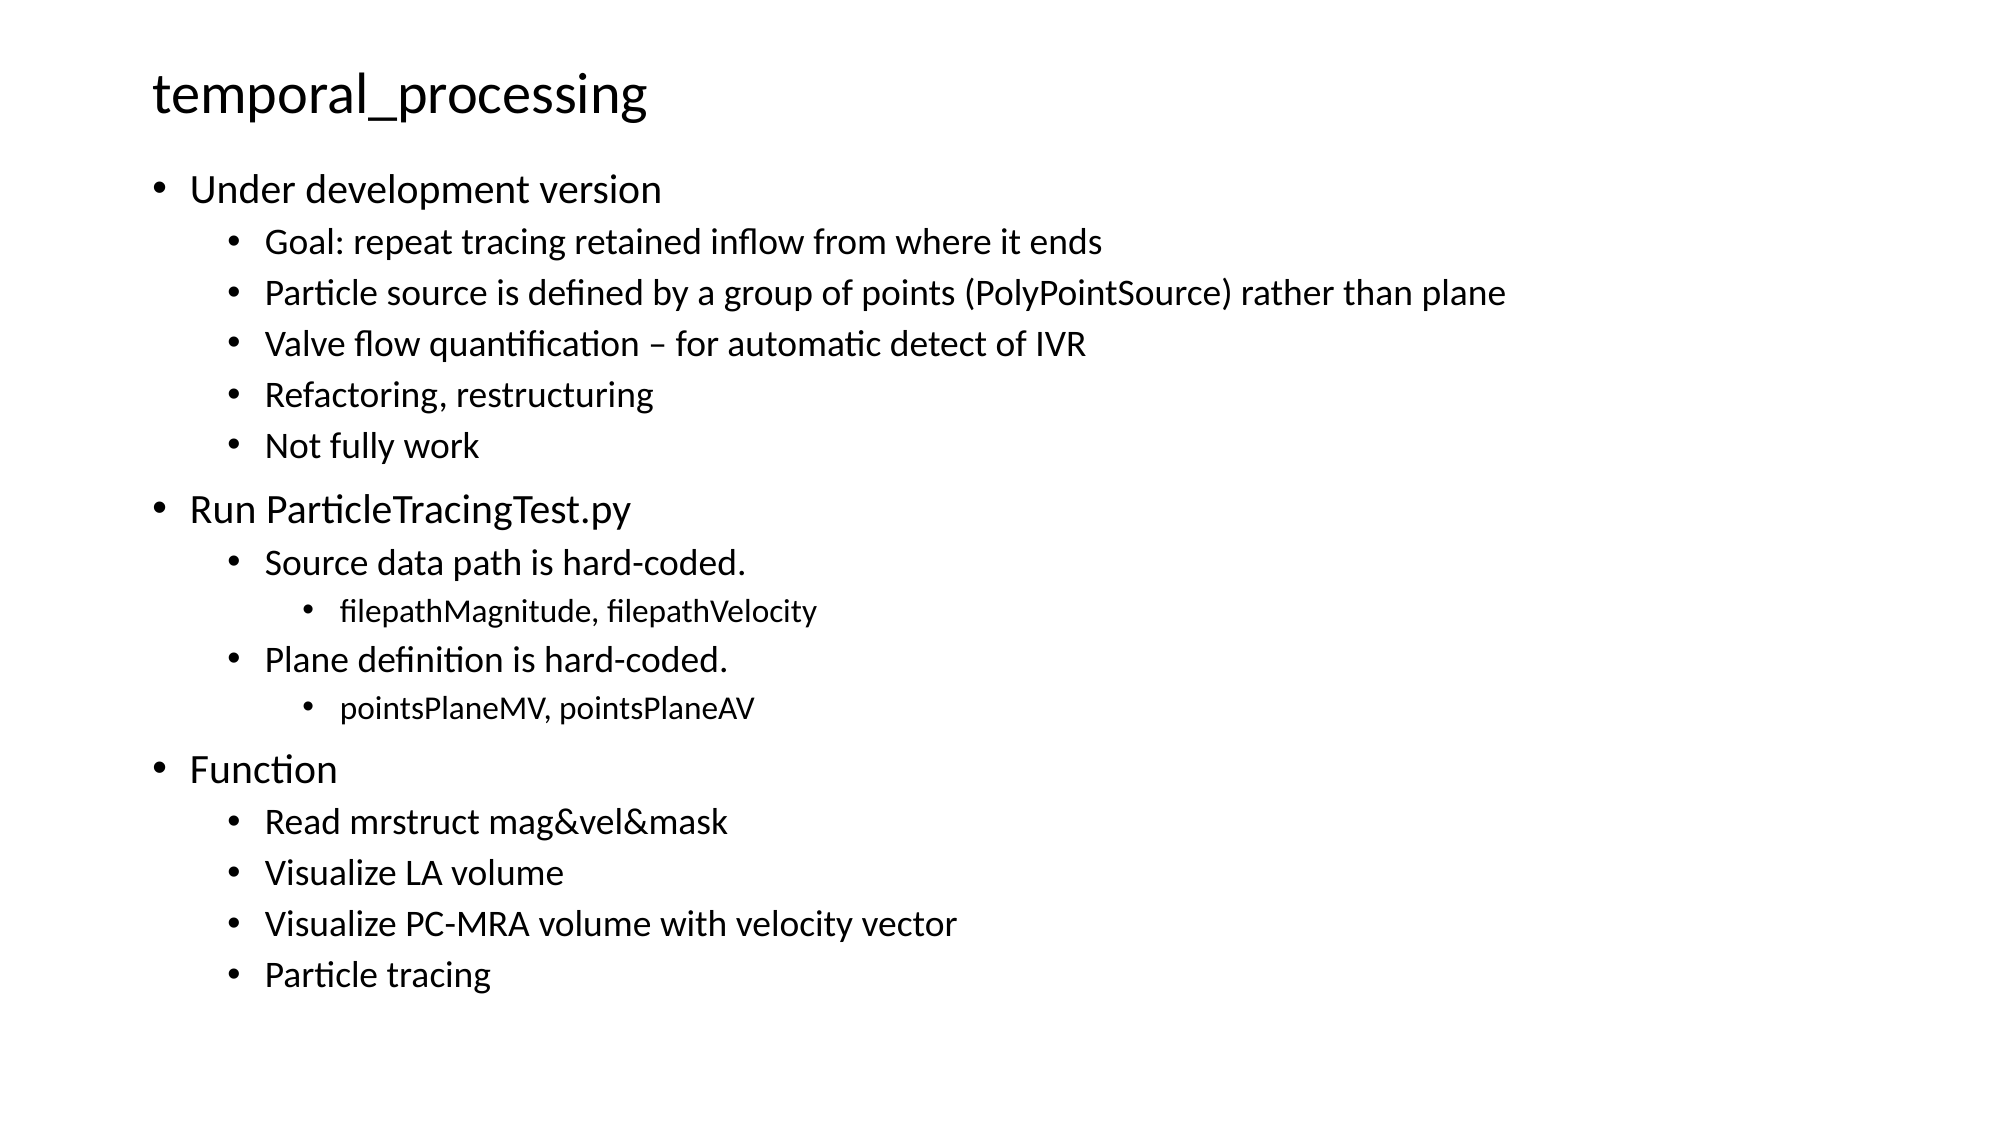

# temporal_processing
Under development version
Goal: repeat tracing retained inflow from where it ends
Particle source is defined by a group of points (PolyPointSource) rather than plane
Valve flow quantification – for automatic detect of IVR
Refactoring, restructuring
Not fully work
Run ParticleTracingTest.py
Source data path is hard-coded.
filepathMagnitude, filepathVelocity
Plane definition is hard-coded.
pointsPlaneMV, pointsPlaneAV
Function
Read mrstruct mag&vel&mask
Visualize LA volume
Visualize PC-MRA volume with velocity vector
Particle tracing